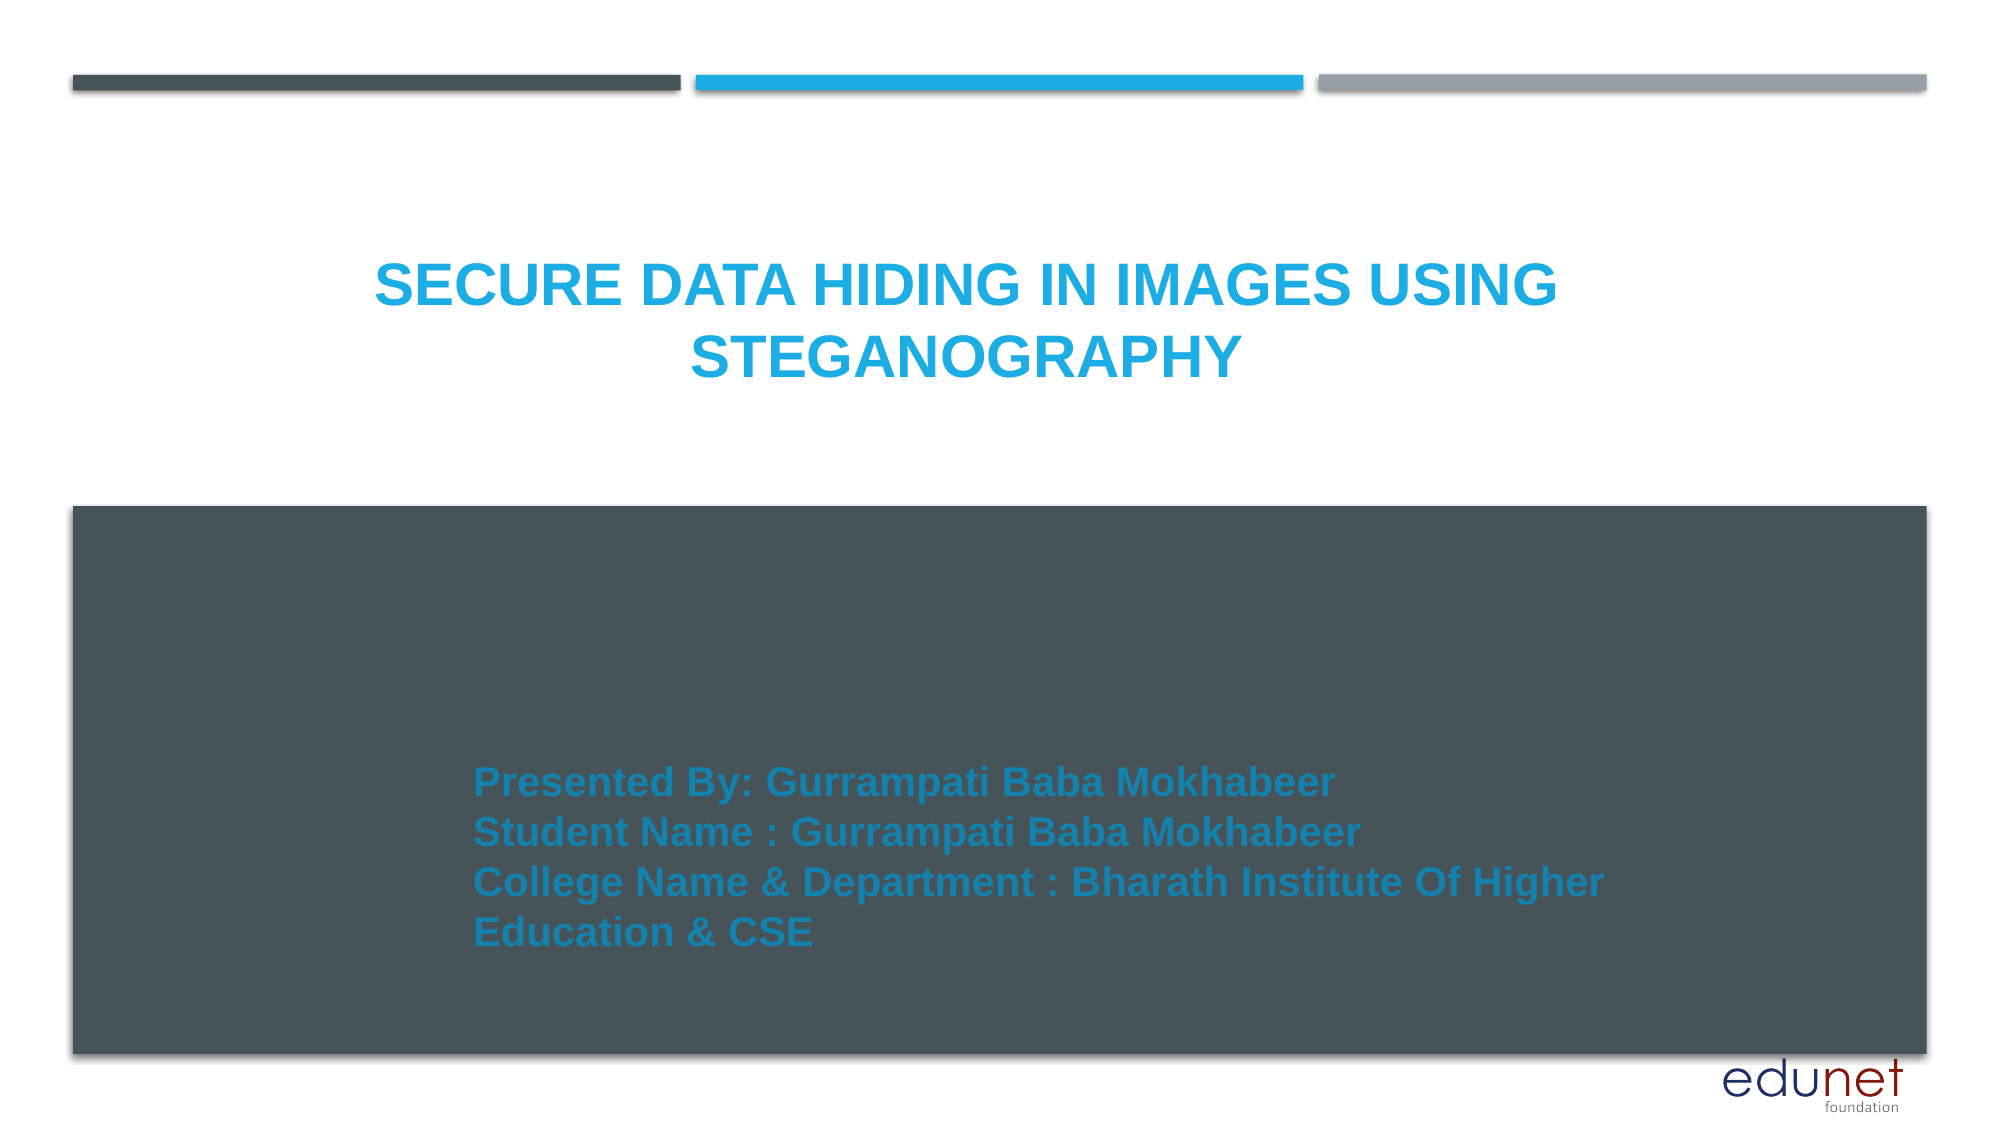

# Secure Data Hiding in Images Using Steganography
Presented By: Gurrampati Baba Mokhabeer
Student Name : Gurrampati Baba Mokhabeer
College Name & Department : Bharath Institute Of Higher     Education & CSE